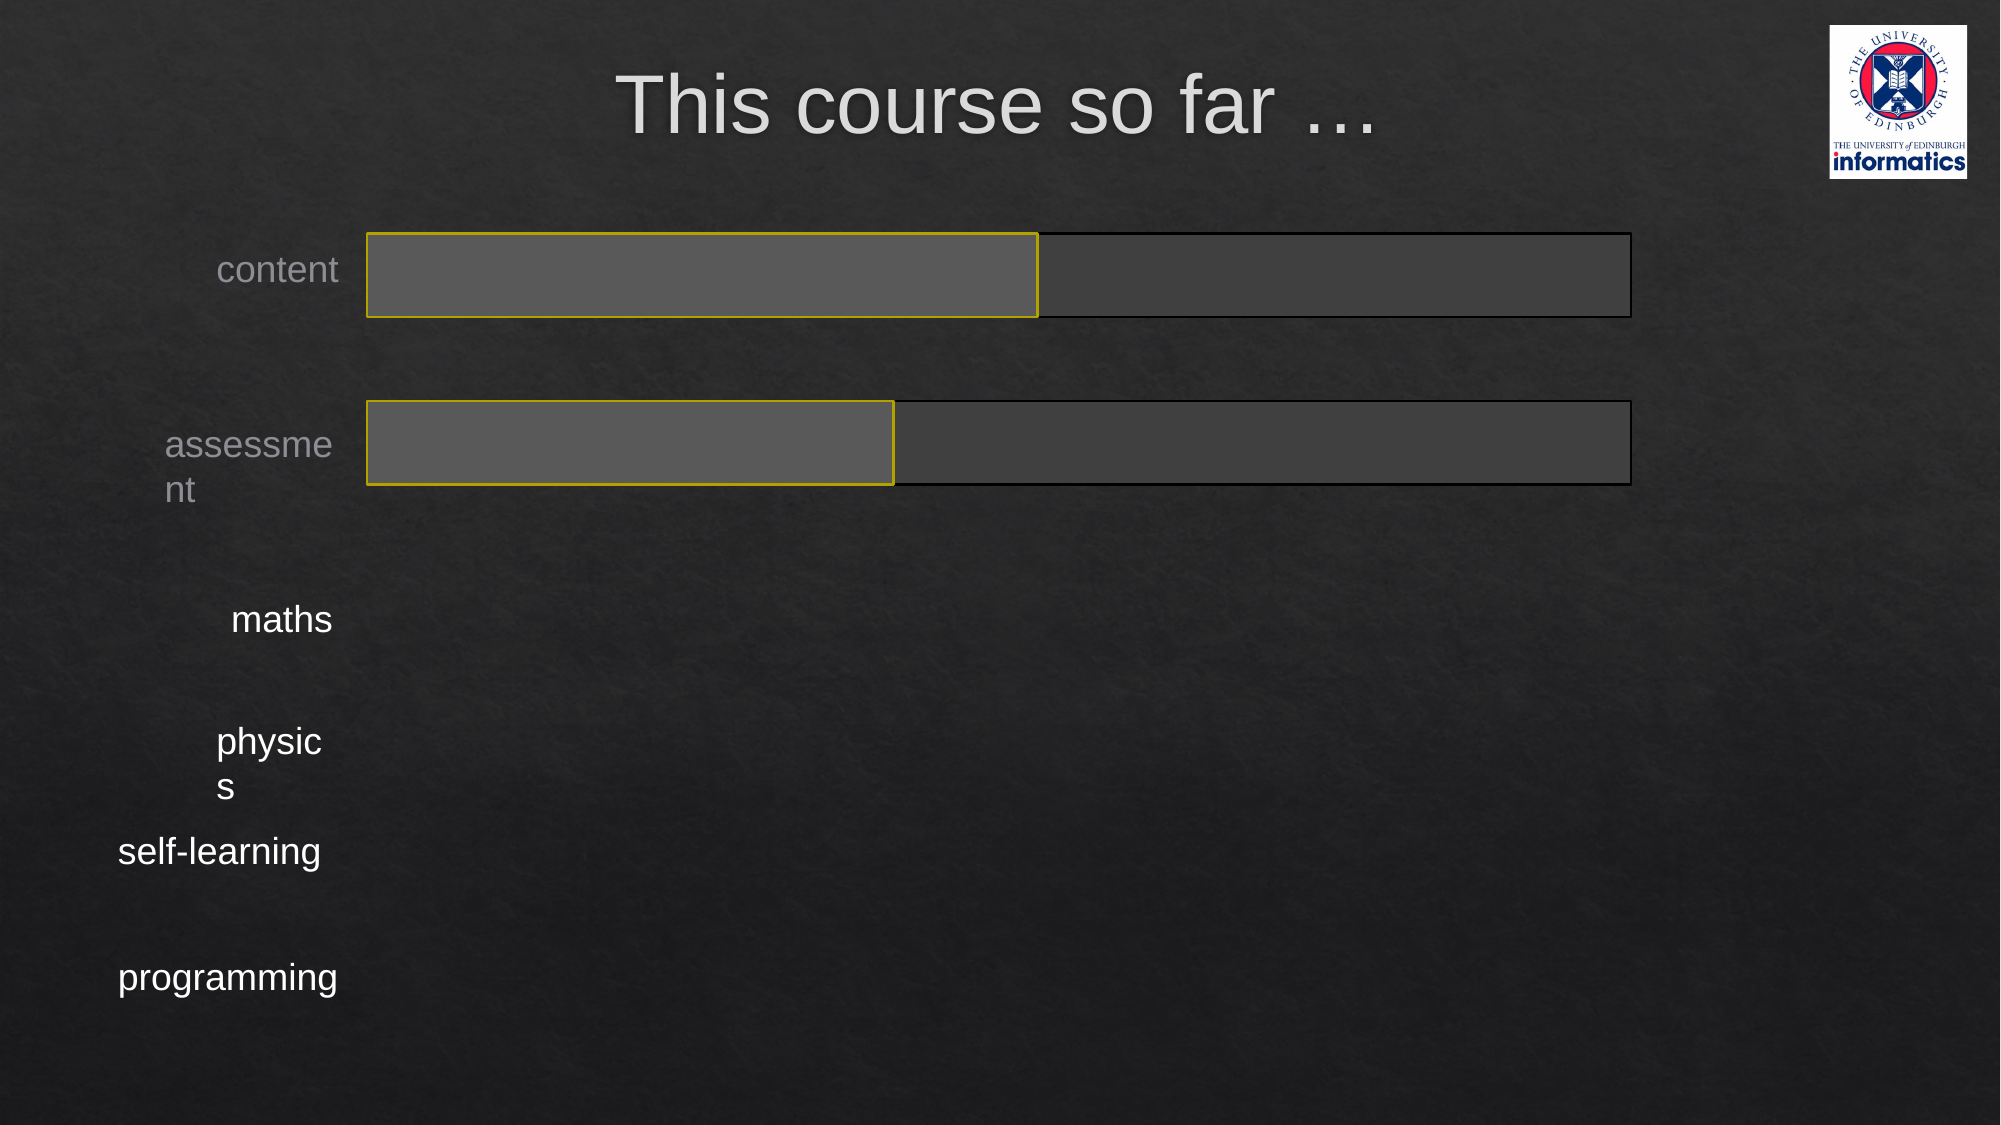

# This course so far …

content

assessment
maths
physics
self-learning
programming